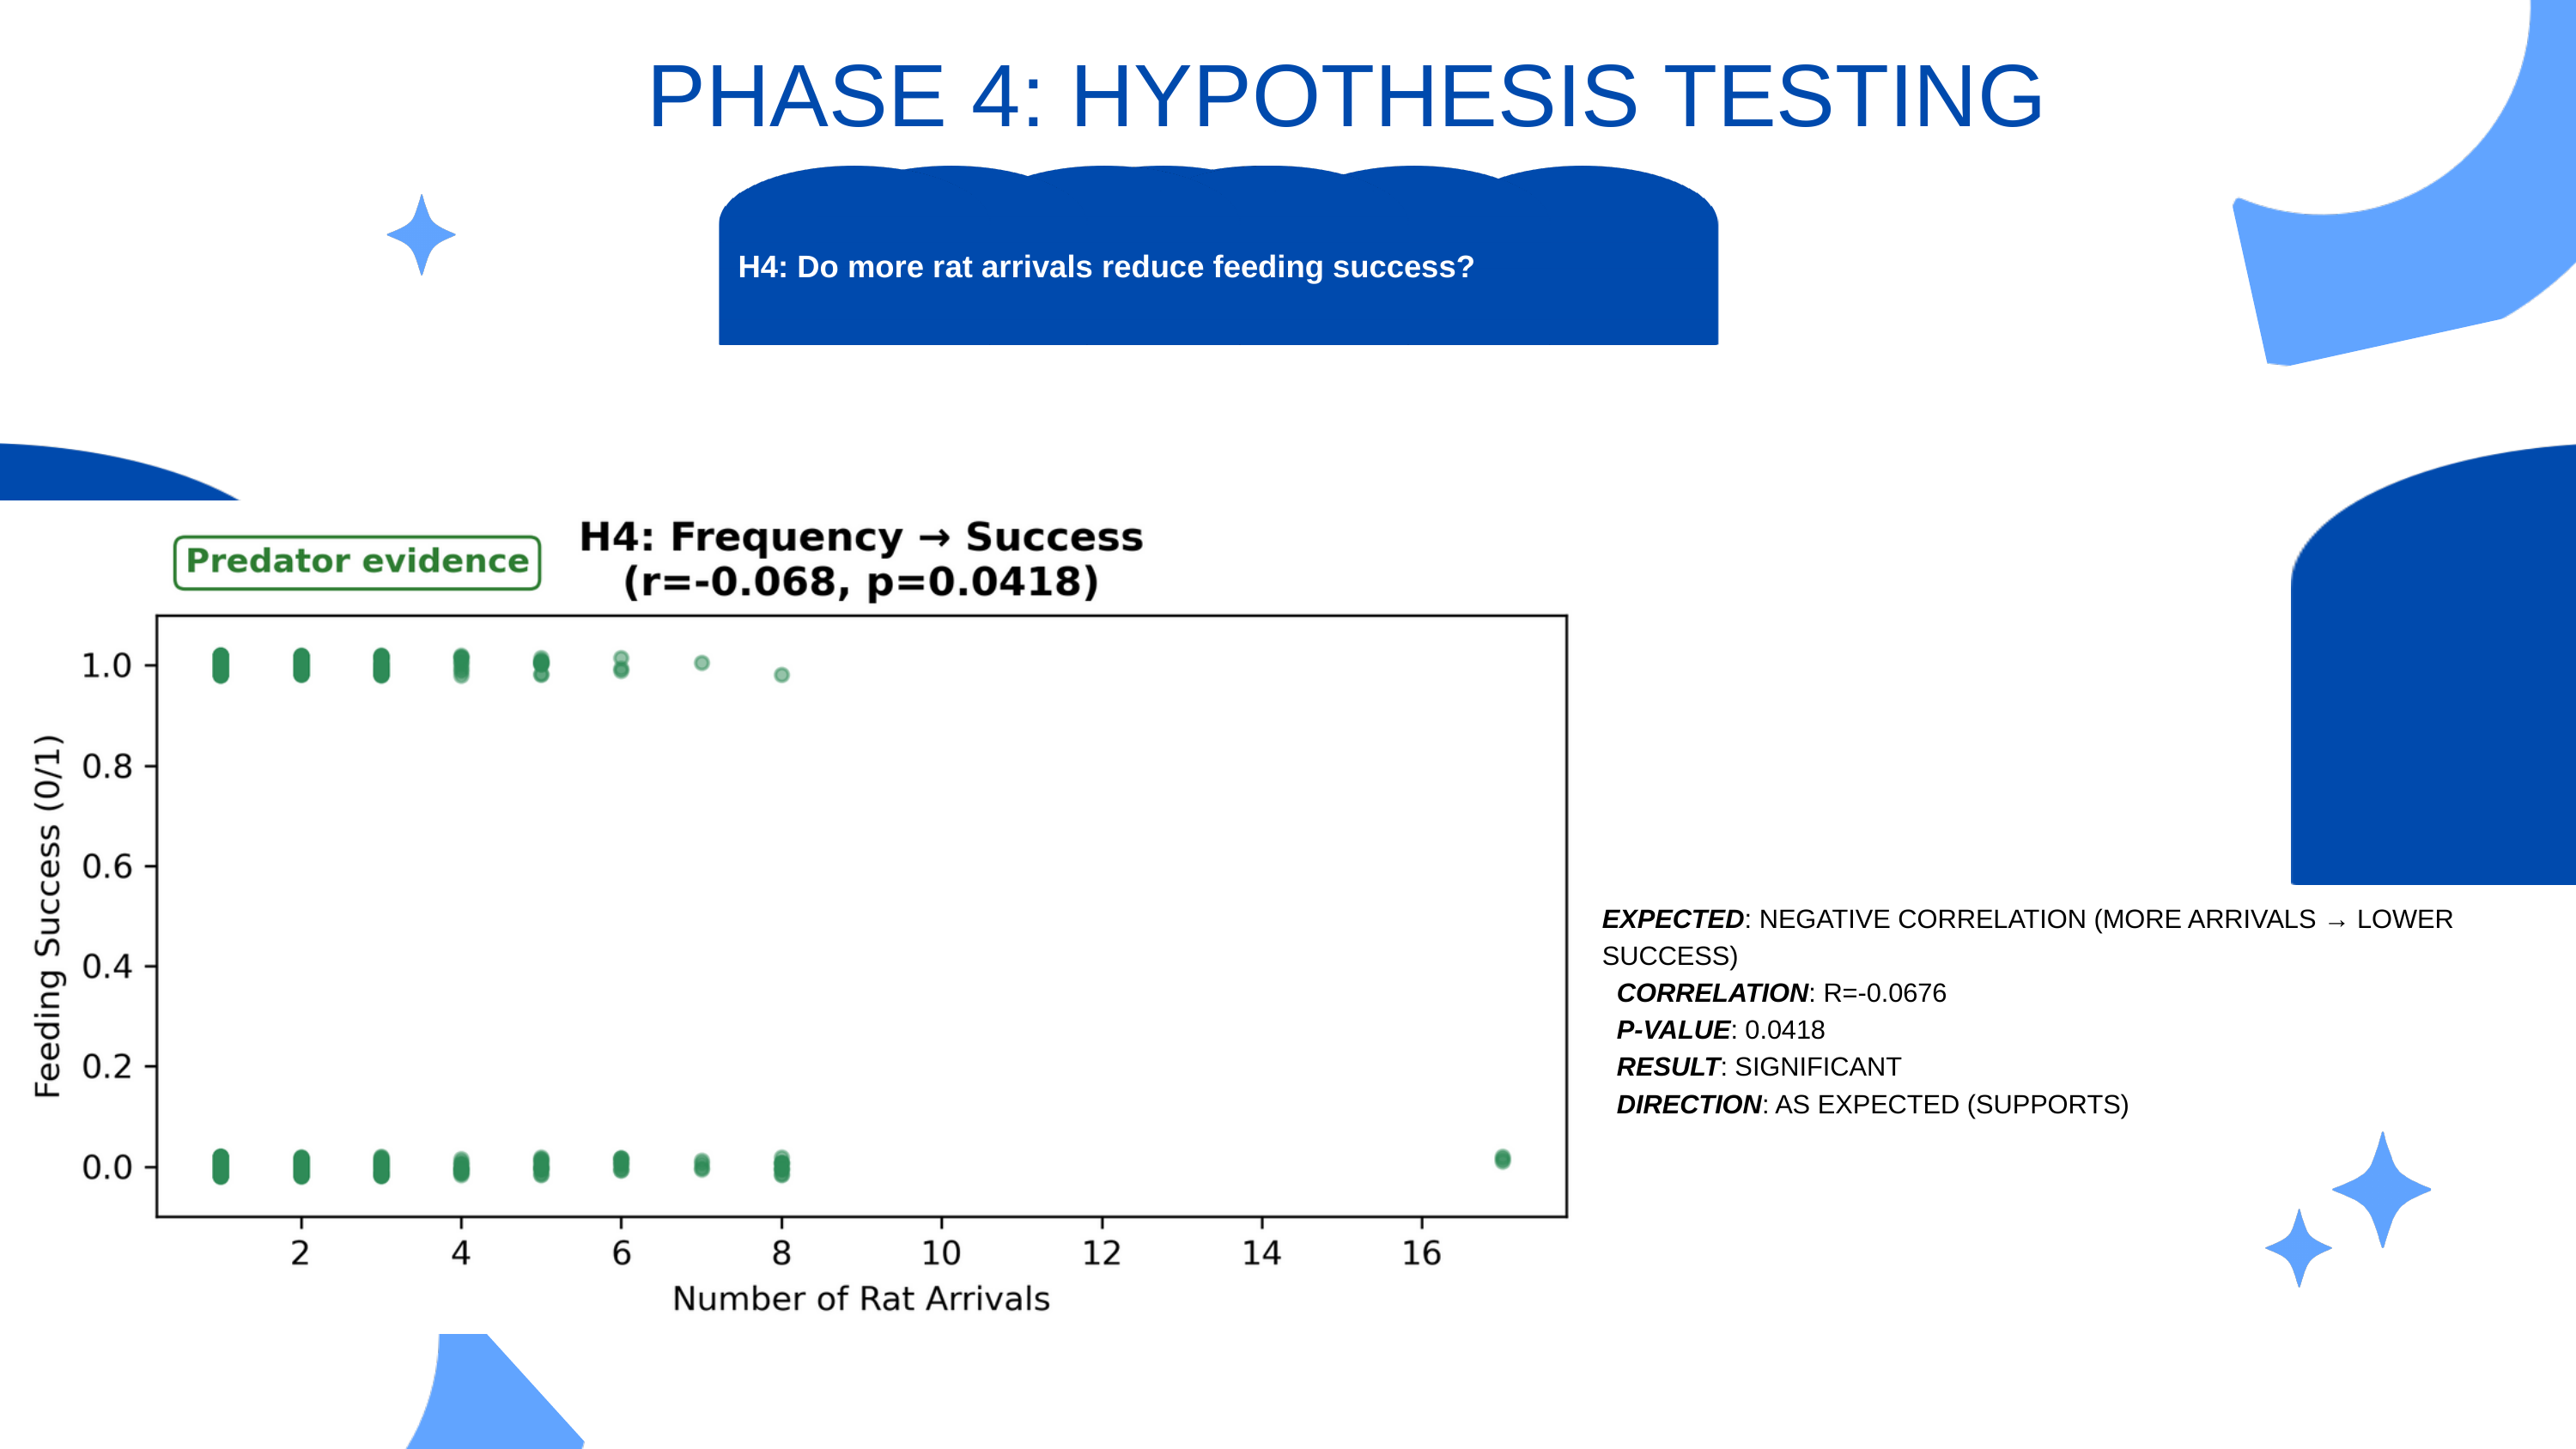

PHASE 4: HYPOTHESIS TESTING

H4: Do more rat arrivals reduce feeding success?

EXPECTED: NEGATIVE CORRELATION (MORE ARRIVALS → LOWER SUCCESS)
  CORRELATION: R=-0.0676
  P-VALUE: 0.0418
  RESULT: SIGNIFICANT
  DIRECTION: AS EXPECTED (SUPPORTS)